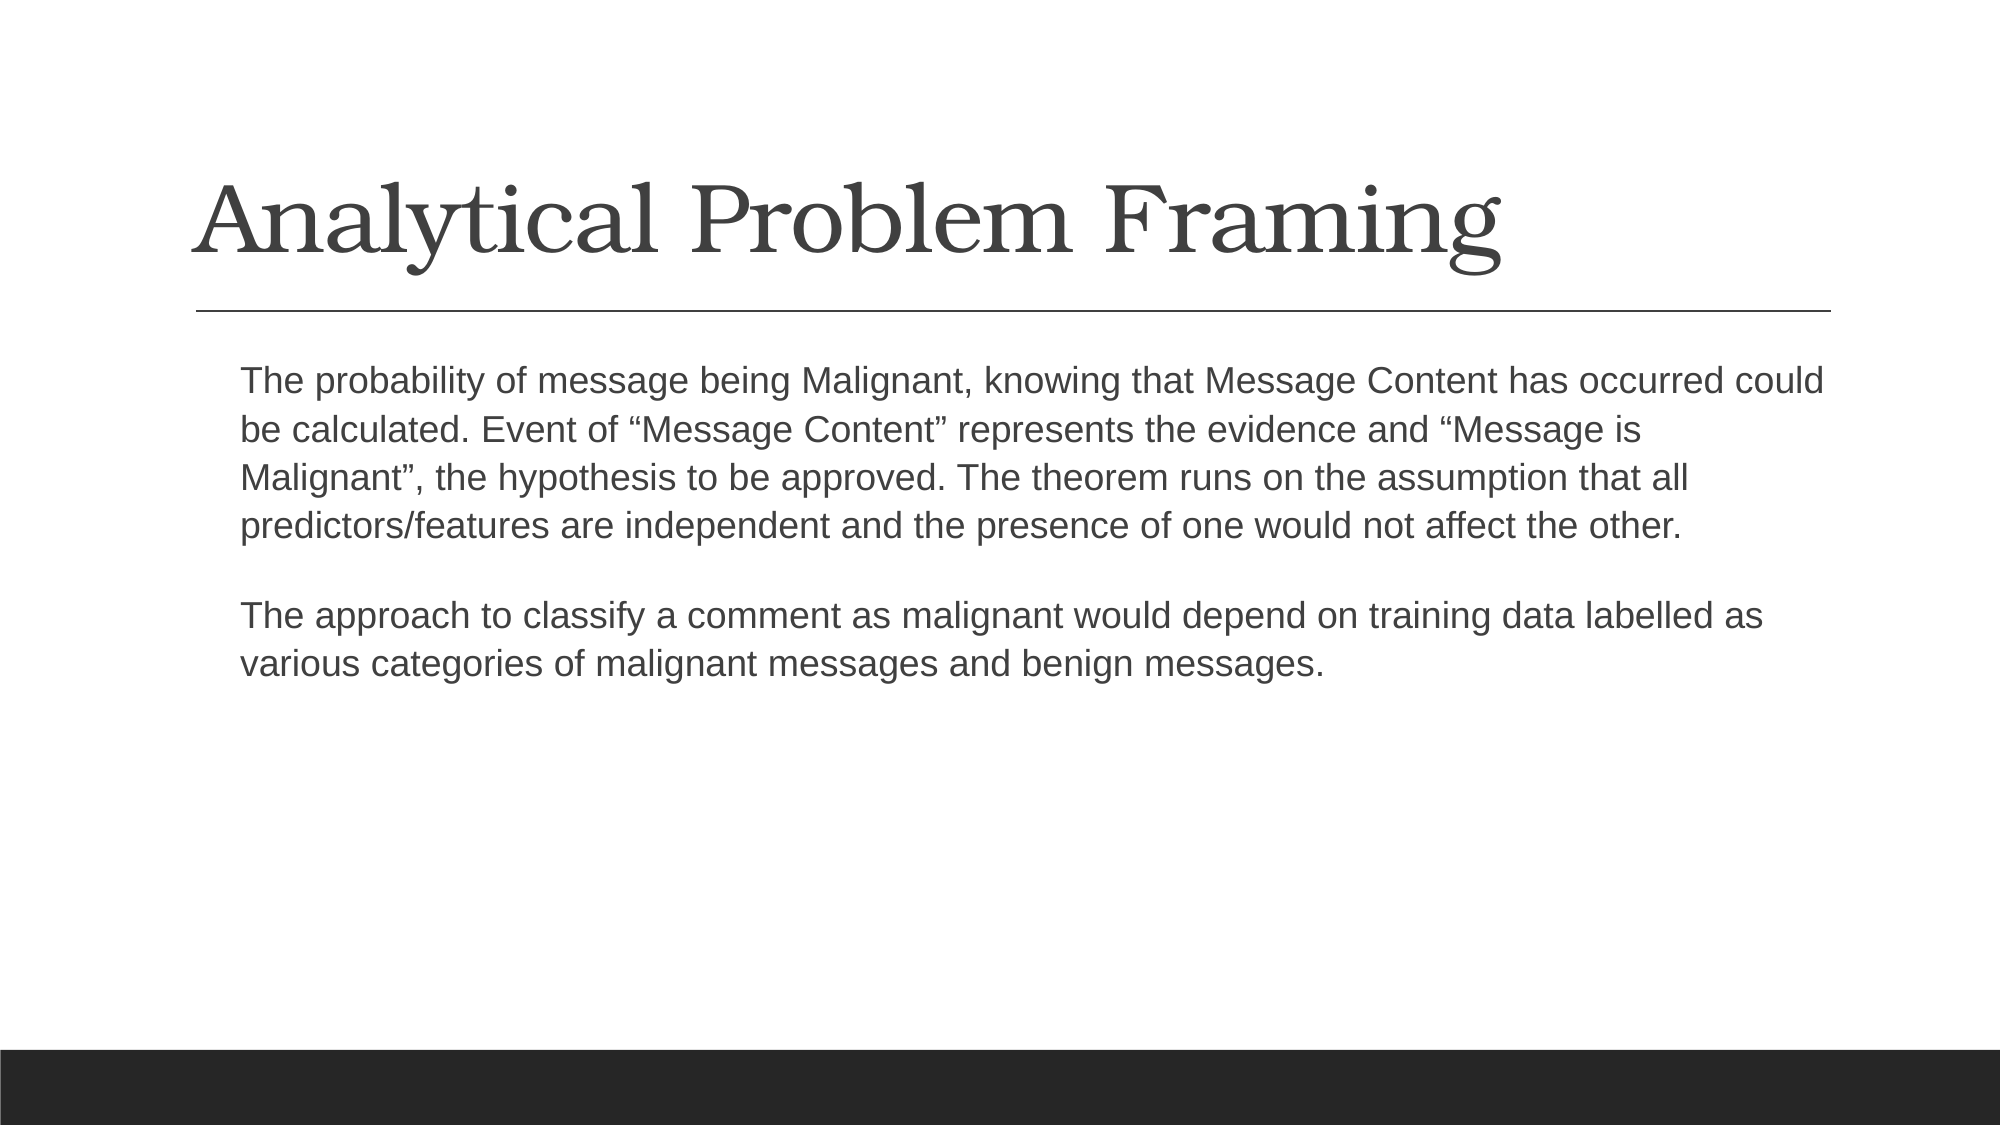

# Analytical Problem Framing
The probability of message being Malignant, knowing that Message Content has occurred could be calculated. Event of “Message Content” represents the evidence and “Message is Malignant”, the hypothesis to be approved. The theorem runs on the assumption that all predictors/features are independent and the presence of one would not affect the other.
The approach to classify a comment as malignant would depend on training data labelled as various categories of malignant messages and benign messages.